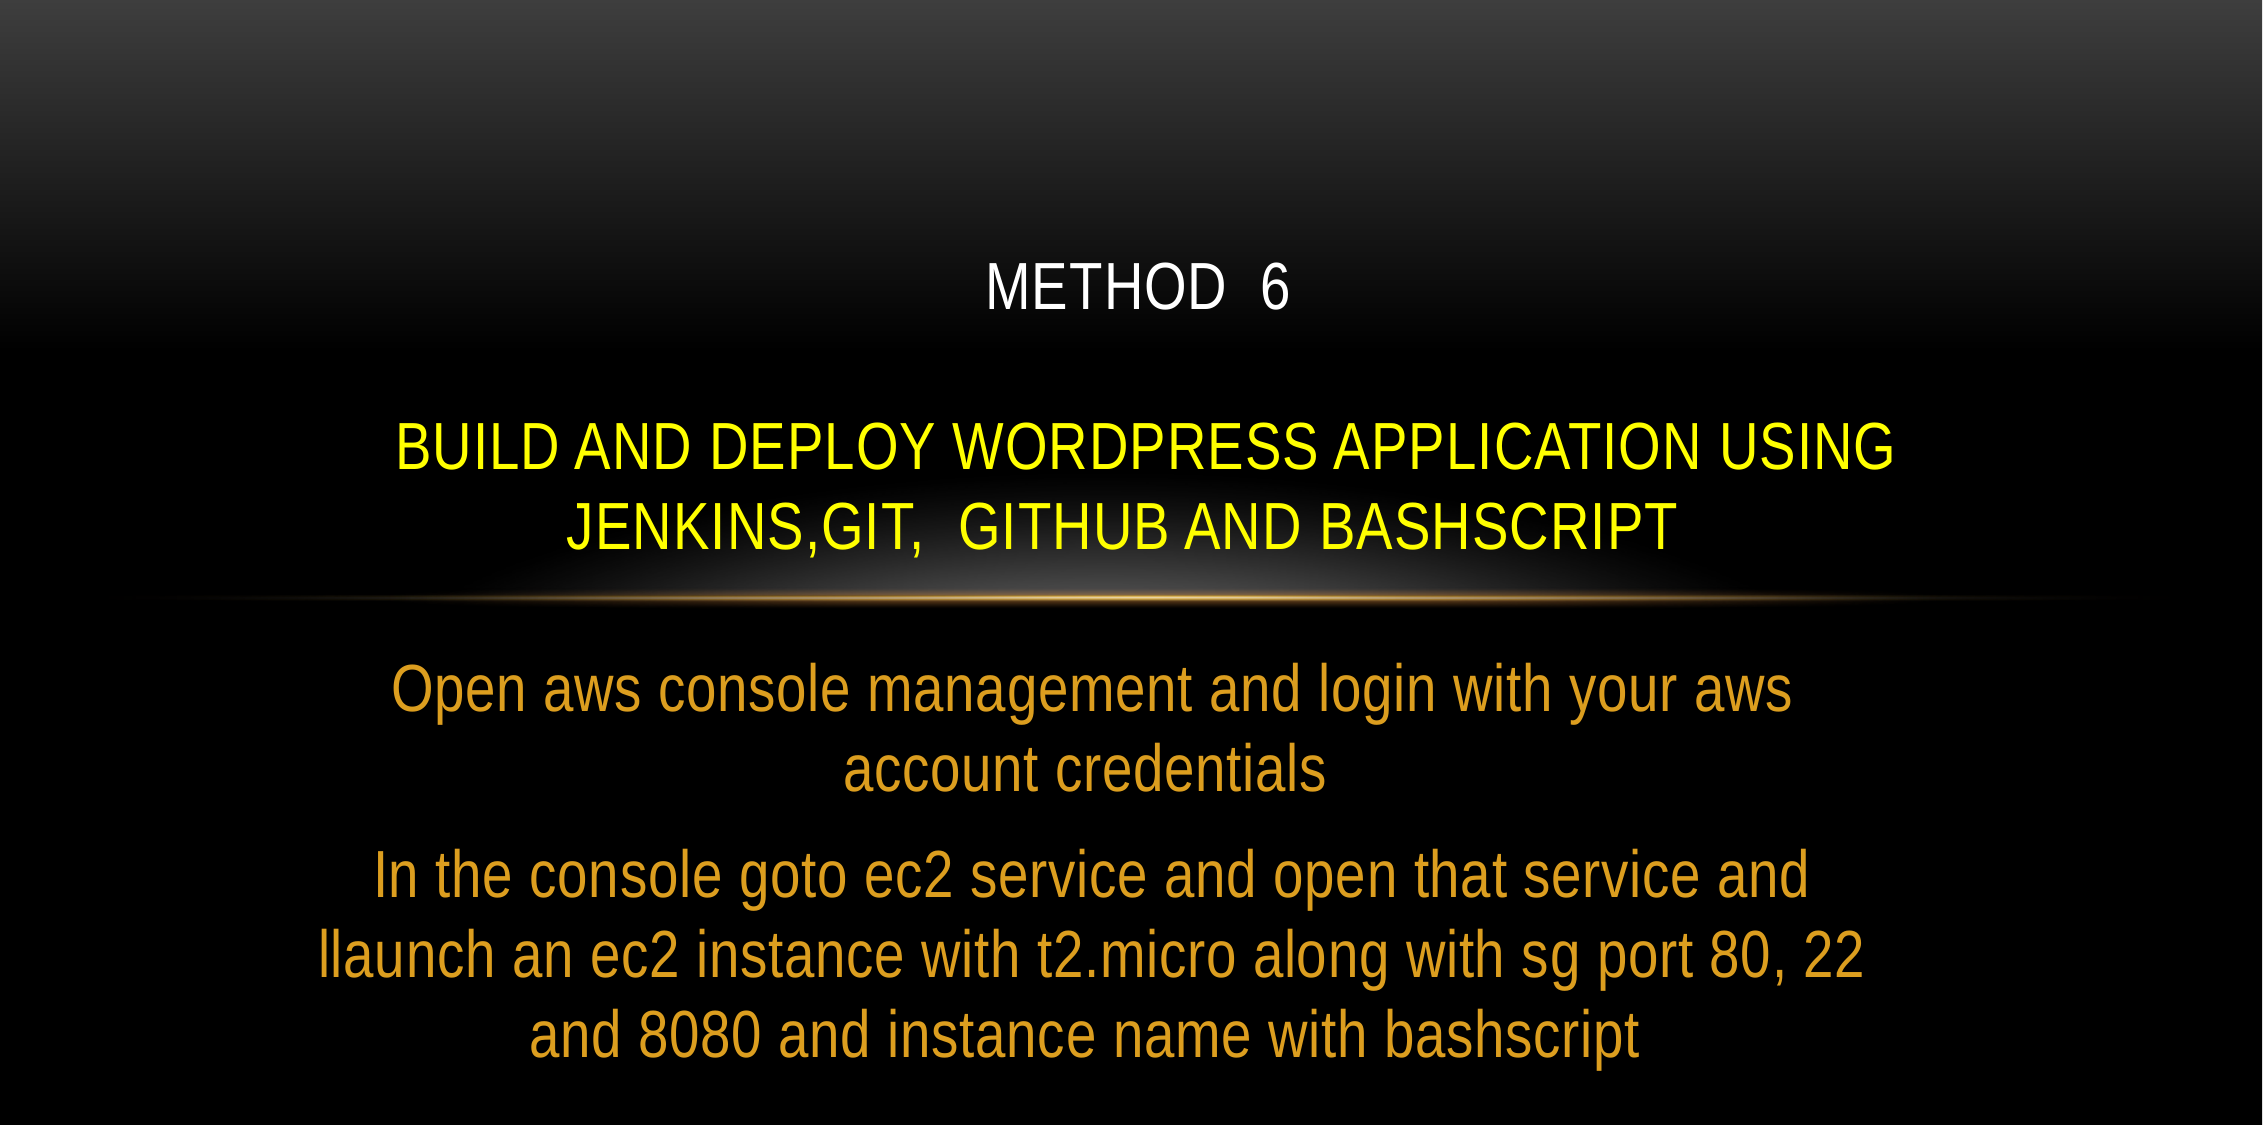

# method  6 build and deploy wordpress application using jenkins,git,  Github and bashscript
Open aws console management and login with your aws account credentials
In the console goto ec2 service and open that service and llaunch an ec2 instance with t2.micro along with sg port 80, 22 and 8080 and instance name with bashscript